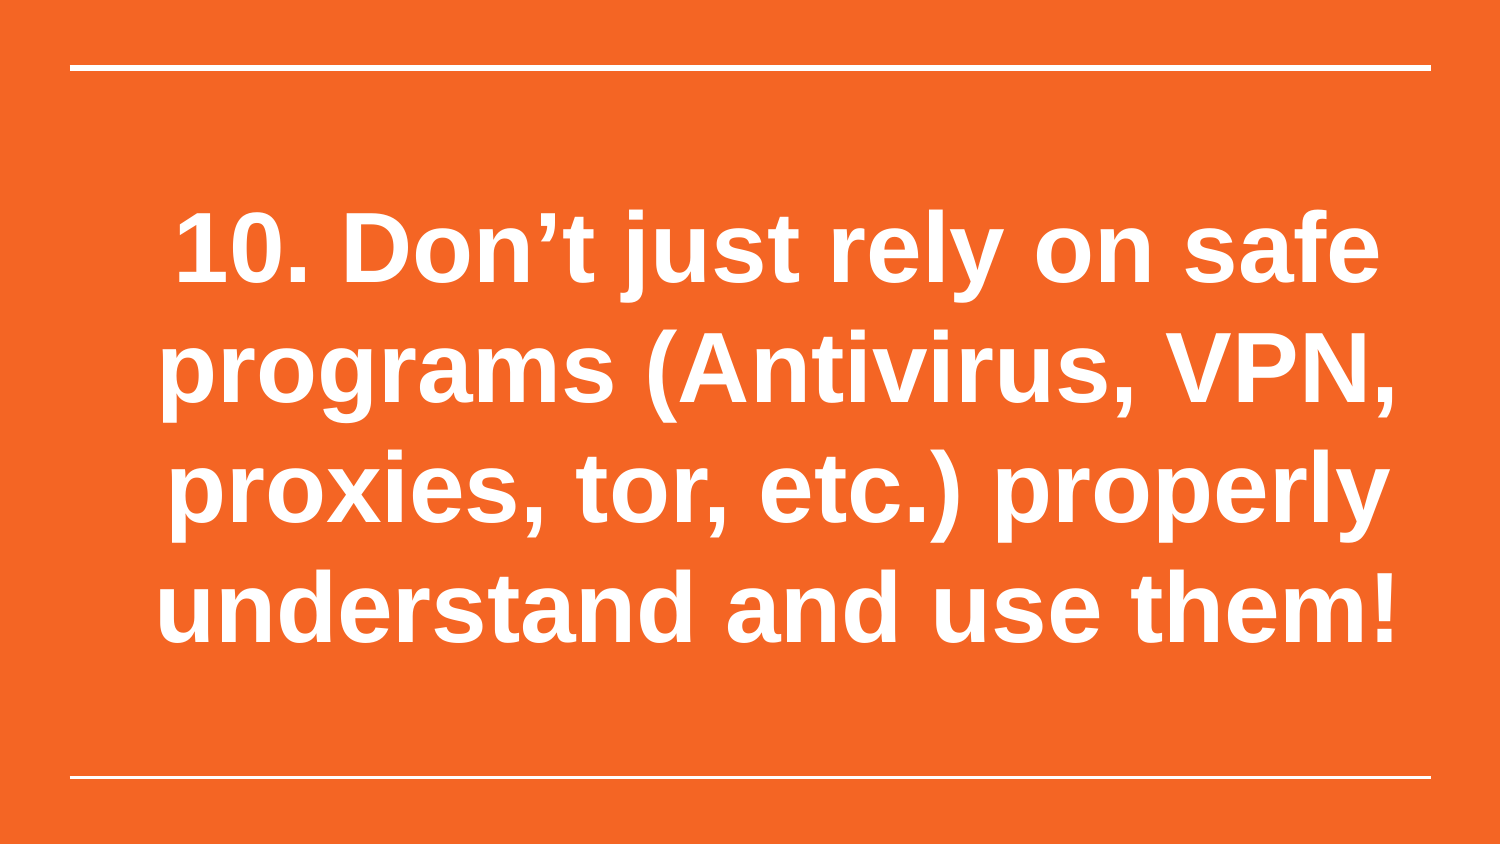

# 10. Don’t just rely on safe programs (Antivirus, VPN, proxies, tor, etc.) properly understand and use them!